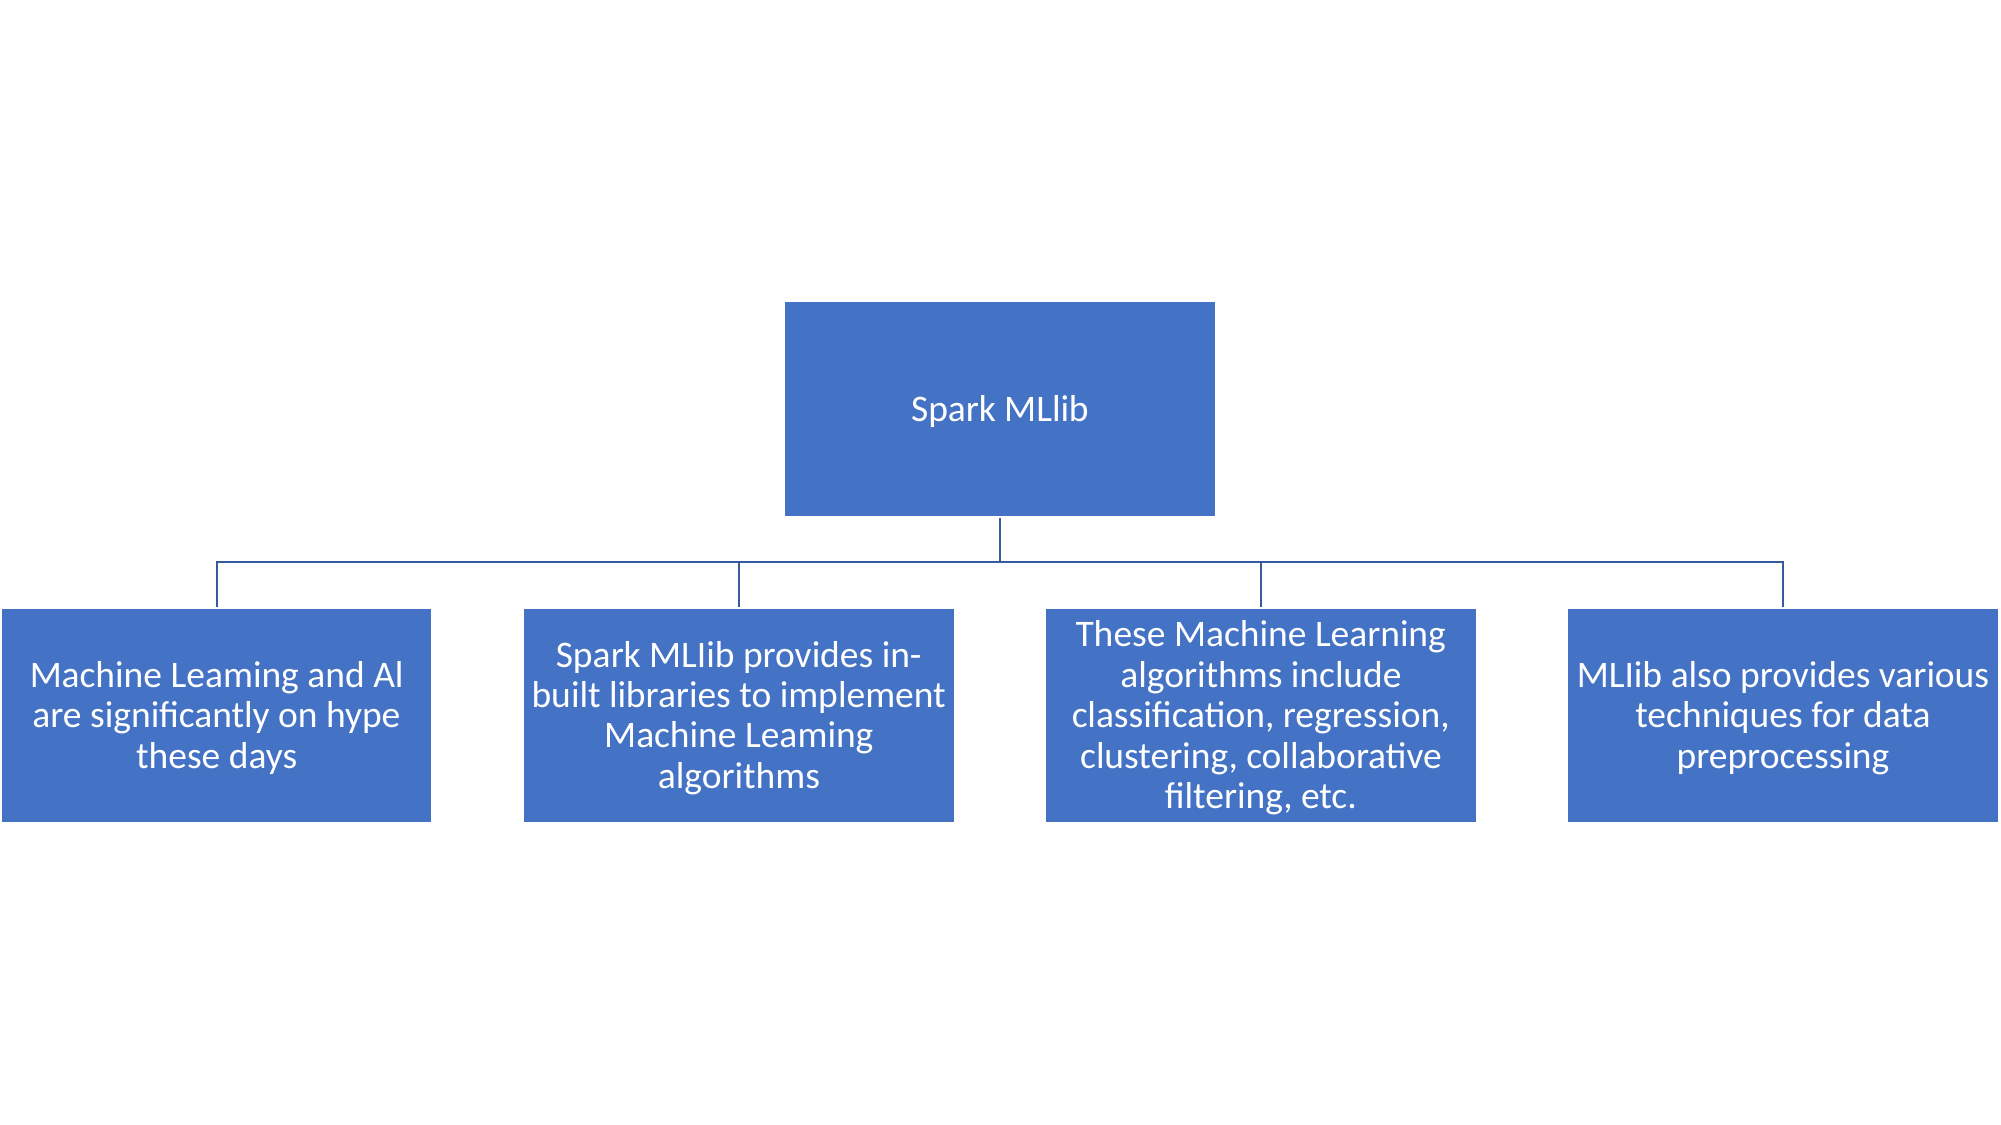

Spark MLlib
Machine Leaming and Al are significantly on hype these days
Spark MLIib provides in-built libraries to implement Machine Leaming algorithms
These Machine Learning algorithms include classification, regression, clustering, collaborative filtering, etc.
MLIib also provides various techniques for data preprocessing